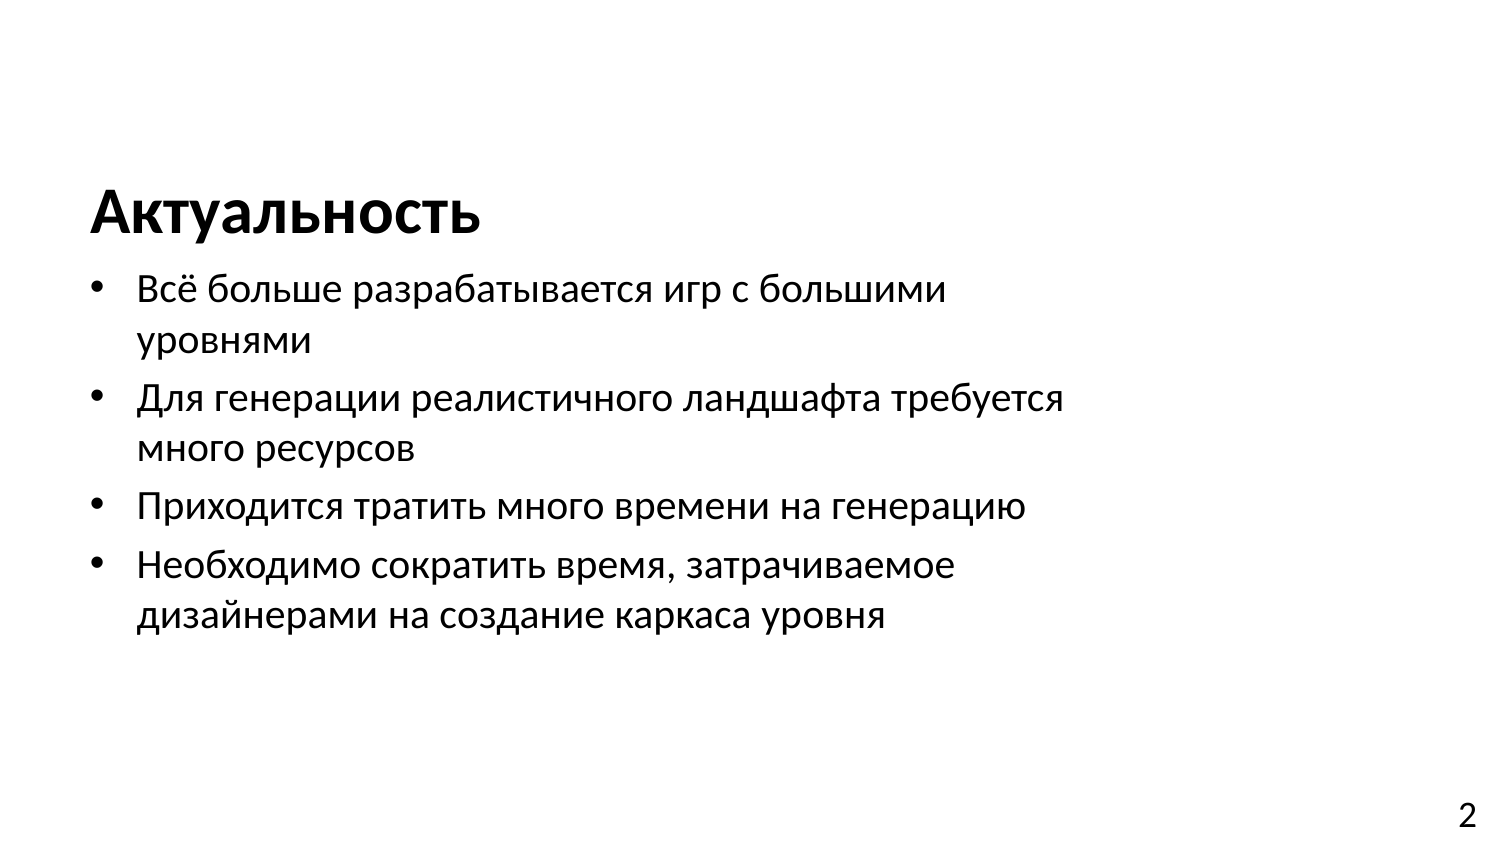

Актуальность
Всё больше разрабатывается игр с большими уровнями
Для генерации реалистичного ландшафта требуется много ресурсов
Приходится тратить много времени на генерацию
Необходимо сократить время, затрачиваемое дизайнерами на создание каркаса уровня
2